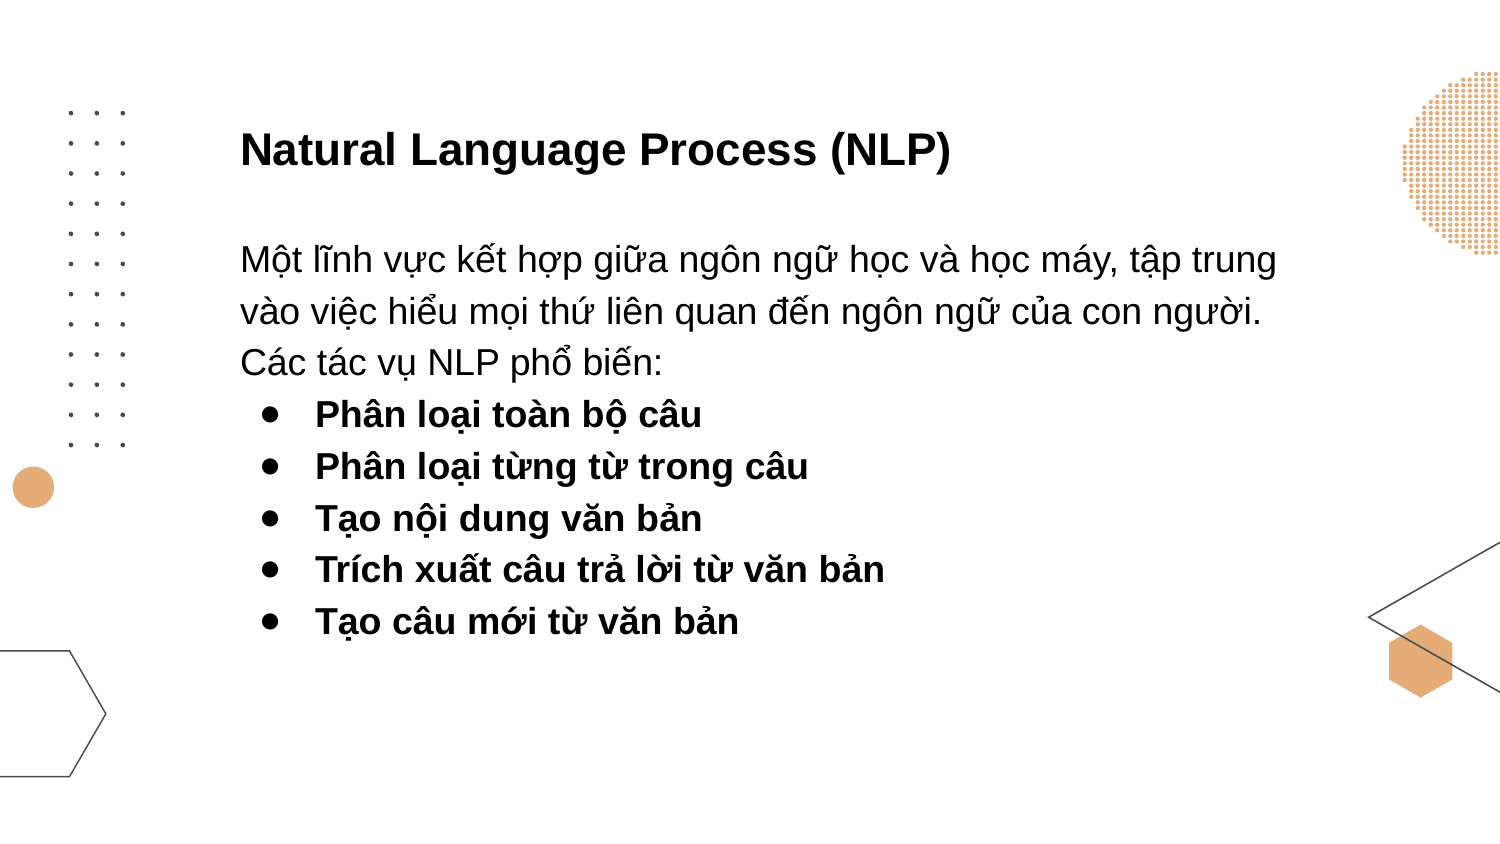

# Natural Language Process (NLP)
Một lĩnh vực kết hợp giữa ngôn ngữ học và học máy, tập trung vào việc hiểu mọi thứ liên quan đến ngôn ngữ của con người.
Các tác vụ NLP phổ biến:
Phân loại toàn bộ câu
Phân loại từng từ trong câu
Tạo nội dung văn bản
Trích xuất câu trả lời từ văn bản
Tạo câu mới từ văn bản